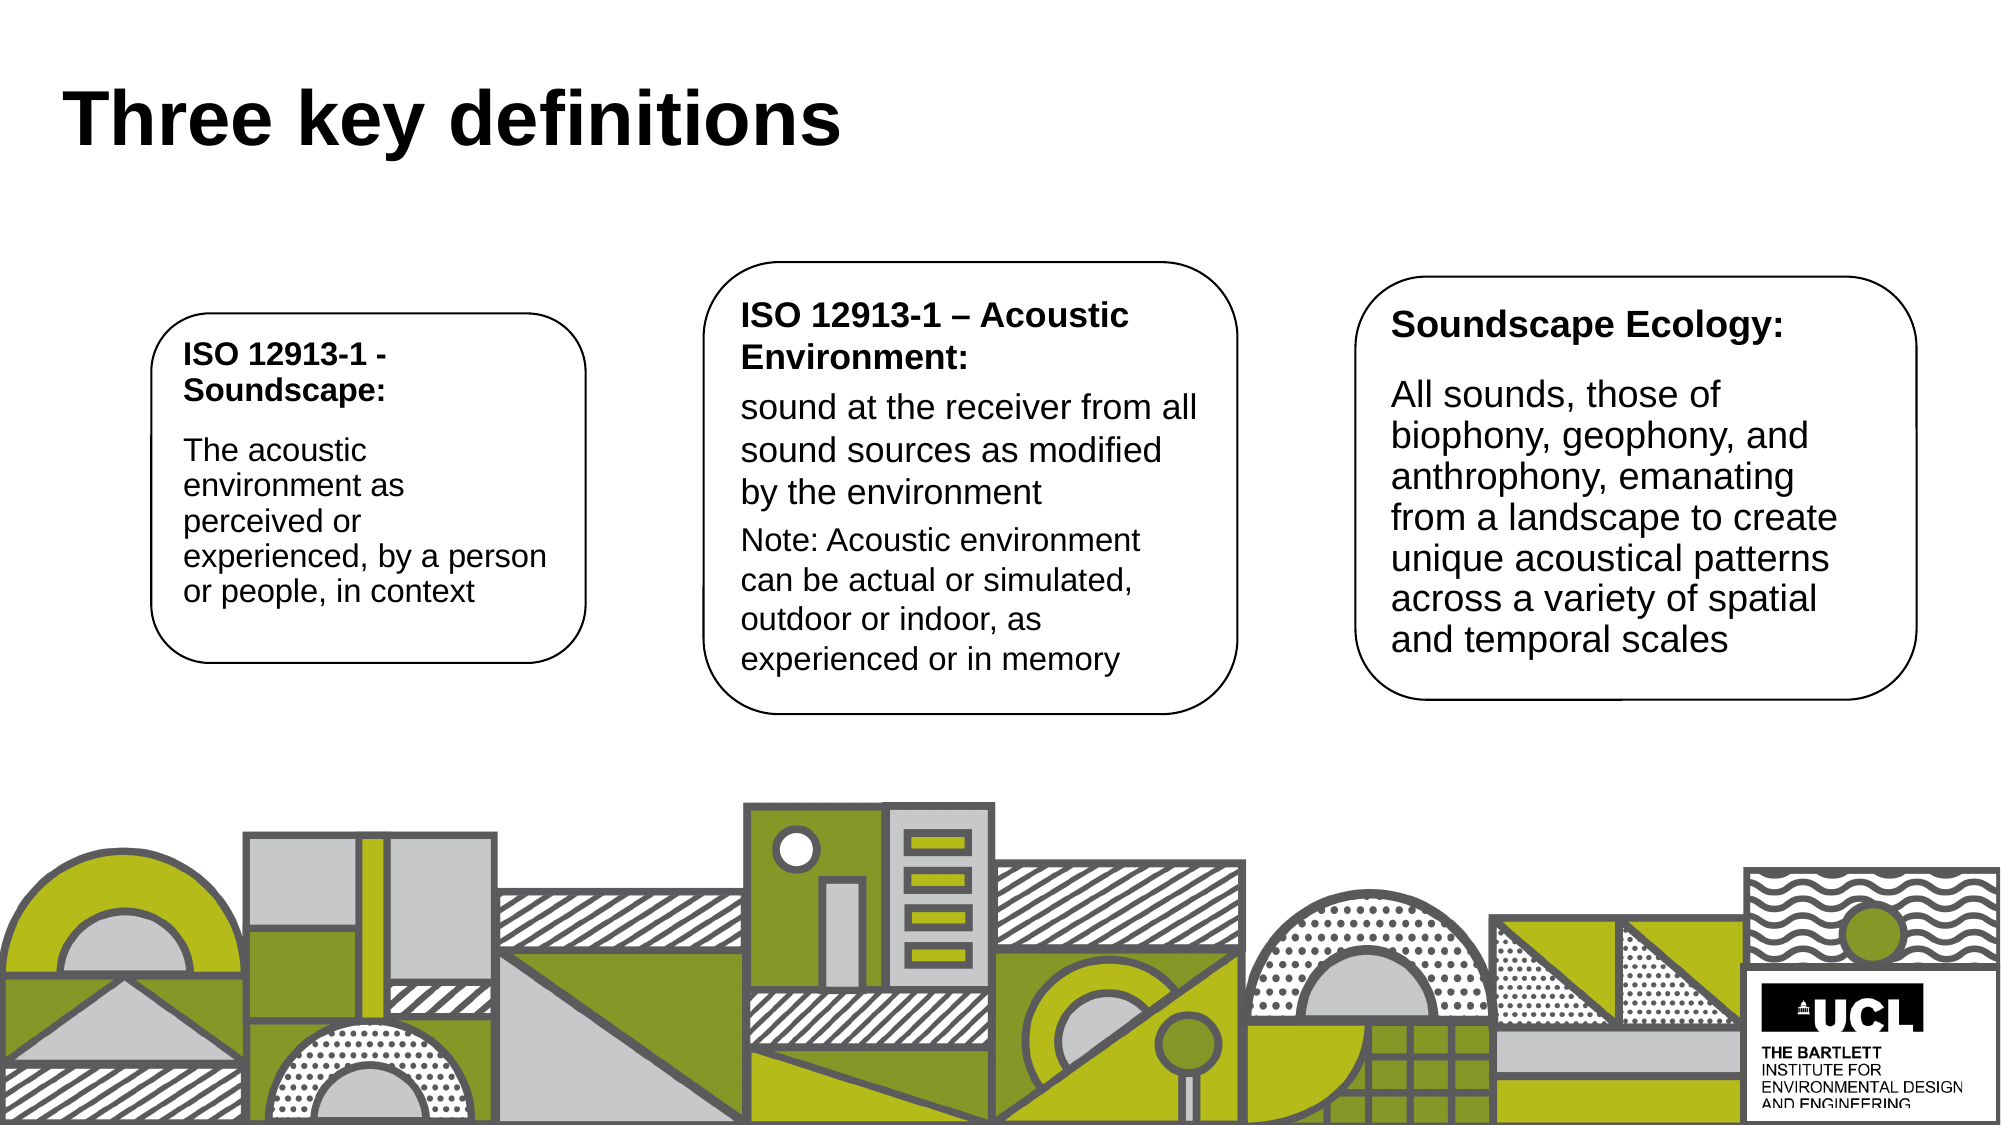

# Three key definitions
ISO 12913-1 – Acoustic Environment:
sound at the receiver from all sound sources as modified by the environment
Note: Acoustic environment can be actual or simulated, outdoor or indoor, as experienced or in memory
Soundscape Ecology:
All sounds, those of biophony, geophony, and anthrophony, emanating from a landscape to create unique acoustical patterns across a variety of spatial and temporal scales

ISO 12913-1 - Soundscape:
The acoustic environment as perceived or experienced, by a person or people, in context